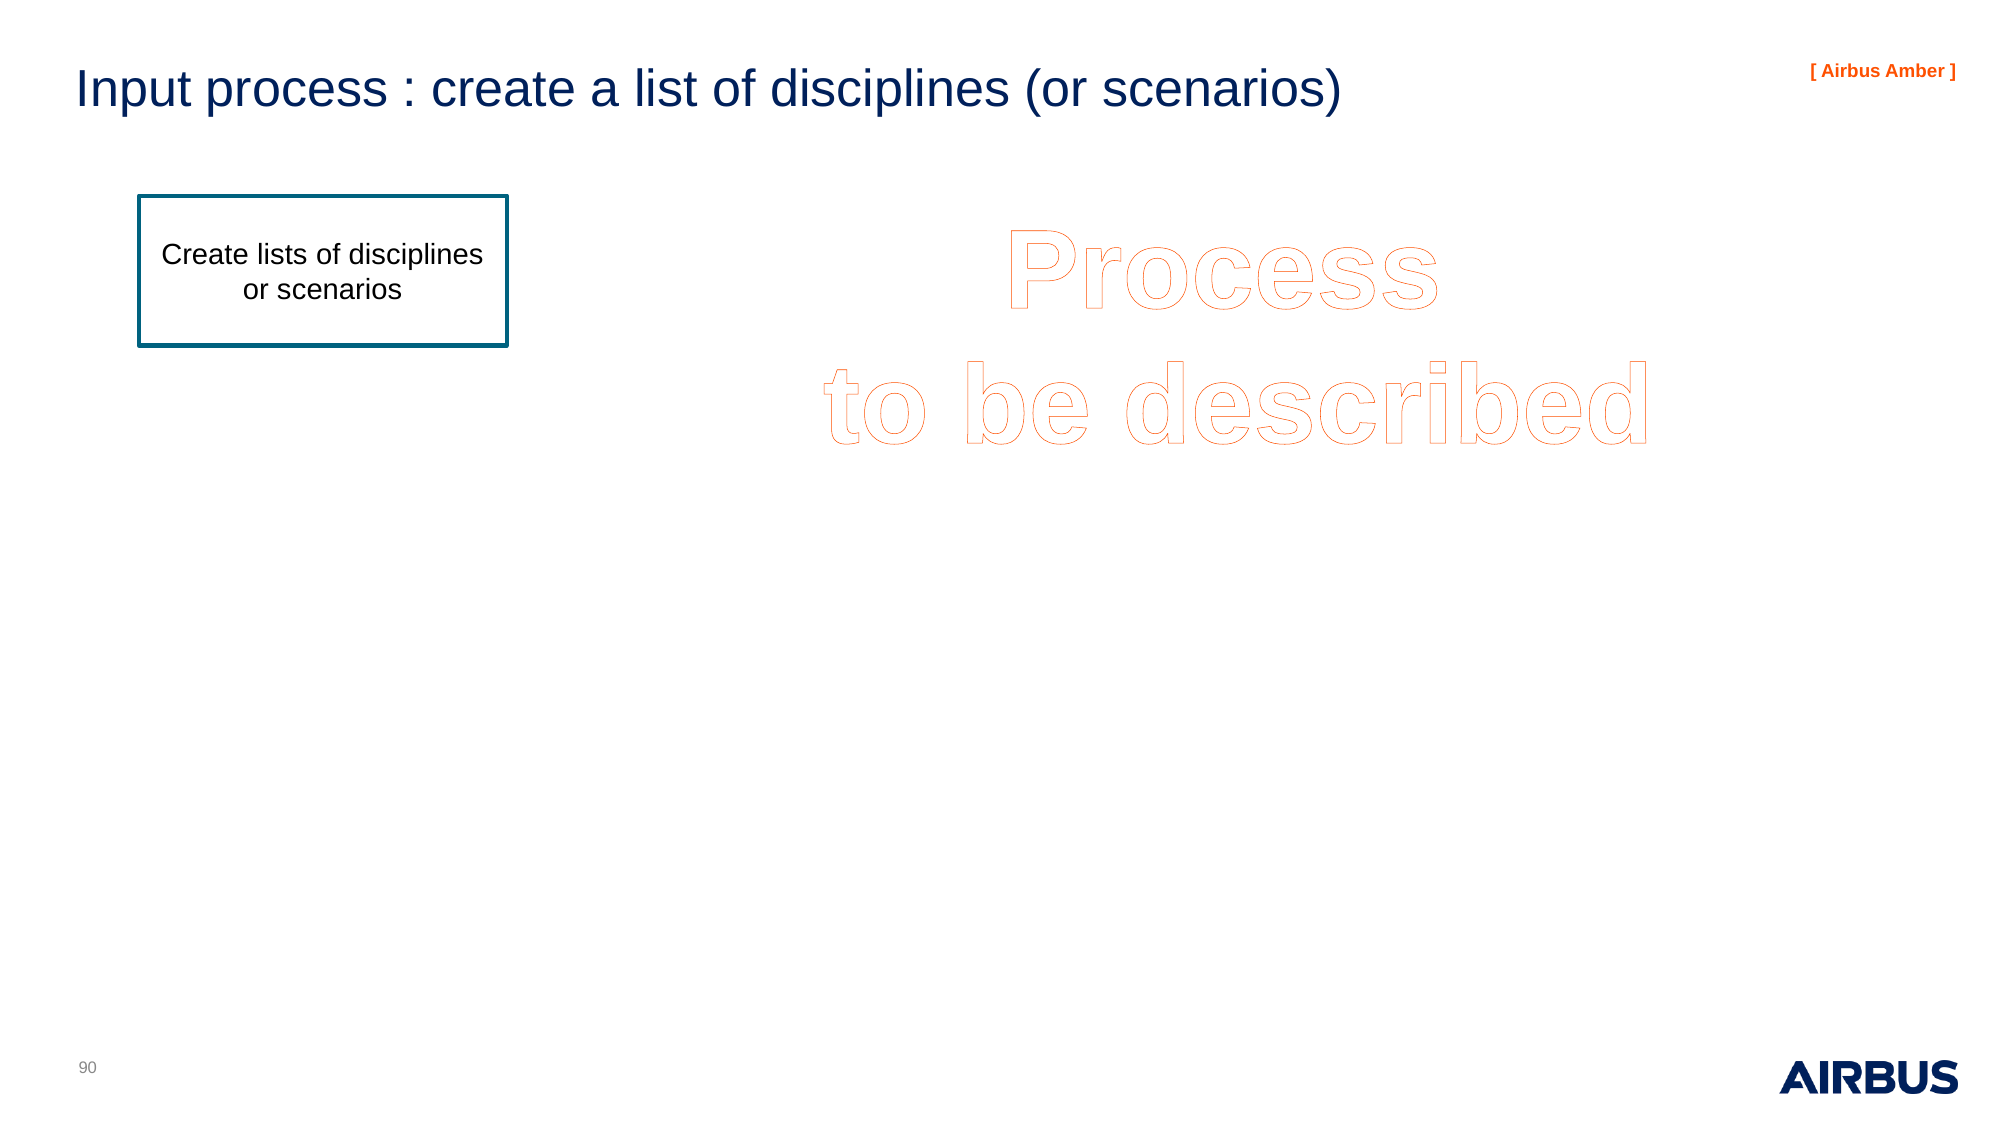

# Input process : create a list of disciplines (or scenarios)
Process
to be described
Create lists of disciplines or scenarios